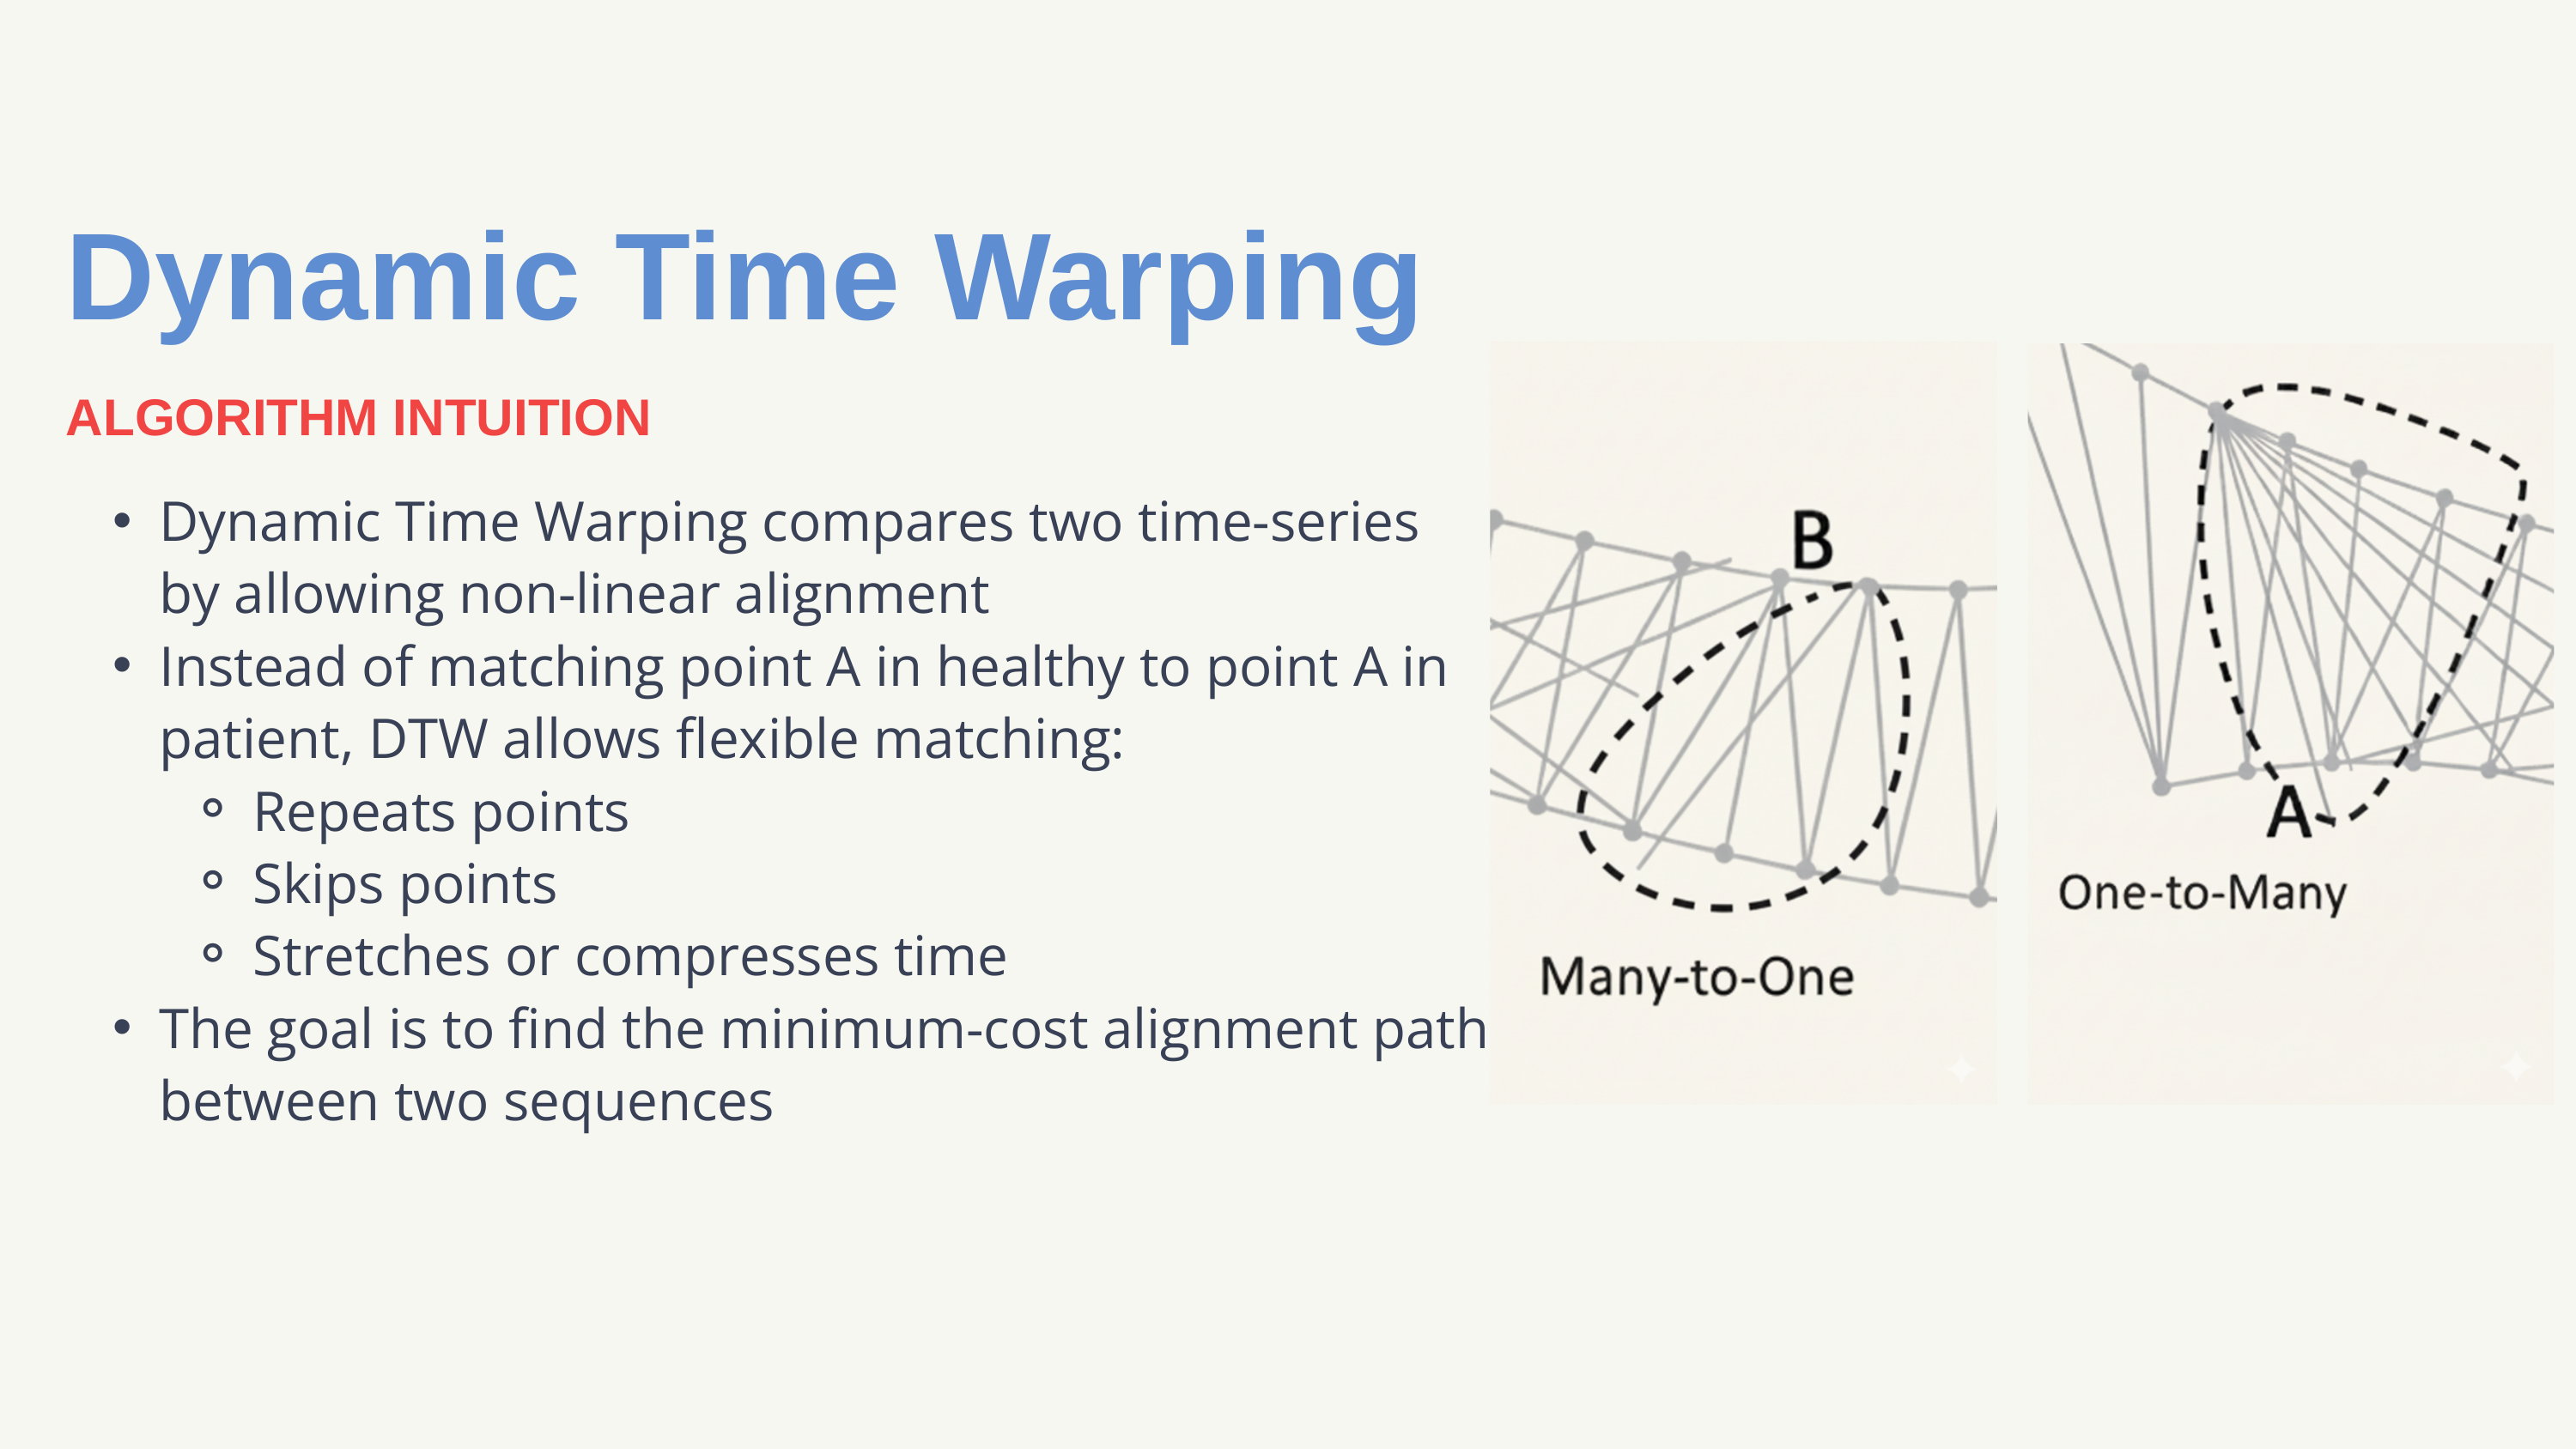

Dynamic Time Warping
ALGORITHM INTUITION

Dynamic Time Warping compares two time-series by allowing non-linear alignment
Instead of matching point A in healthy to point A in patient, DTW allows flexible matching:
Repeats points
Skips points
Stretches or compresses time
The goal is to find the minimum-cost alignment path between two sequences